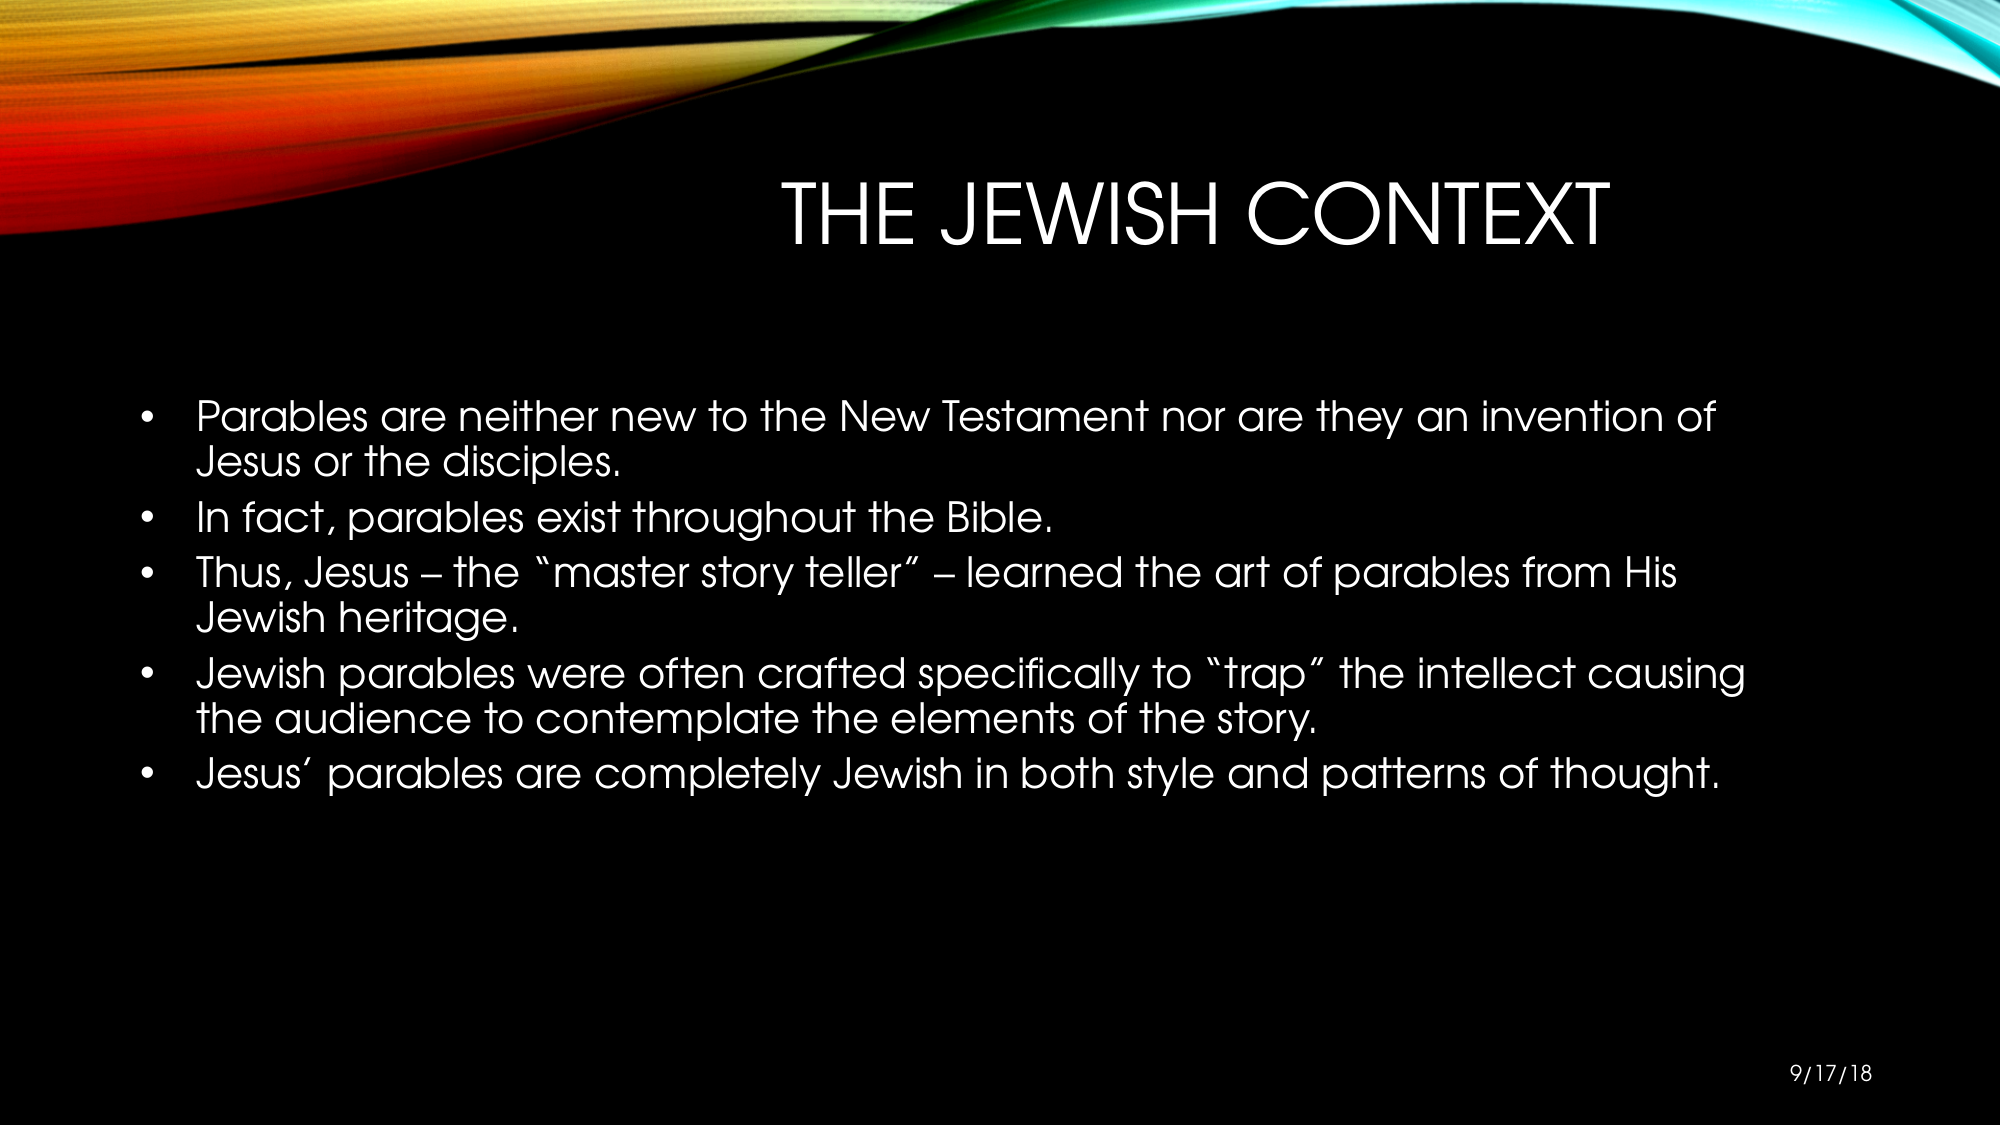

# The Jewish Context
Parables are neither new to the New Testament nor are they an invention of Jesus or the disciples.
In fact, parables exist throughout the Bible.
Thus, Jesus – the “master story teller” – learned the art of parables from His Jewish heritage.
Jewish parables were often crafted specifically to “trap” the intellect causing the audience to contemplate the elements of the story.
Jesus’ parables are completely Jewish in both style and patterns of thought.

9/17/18